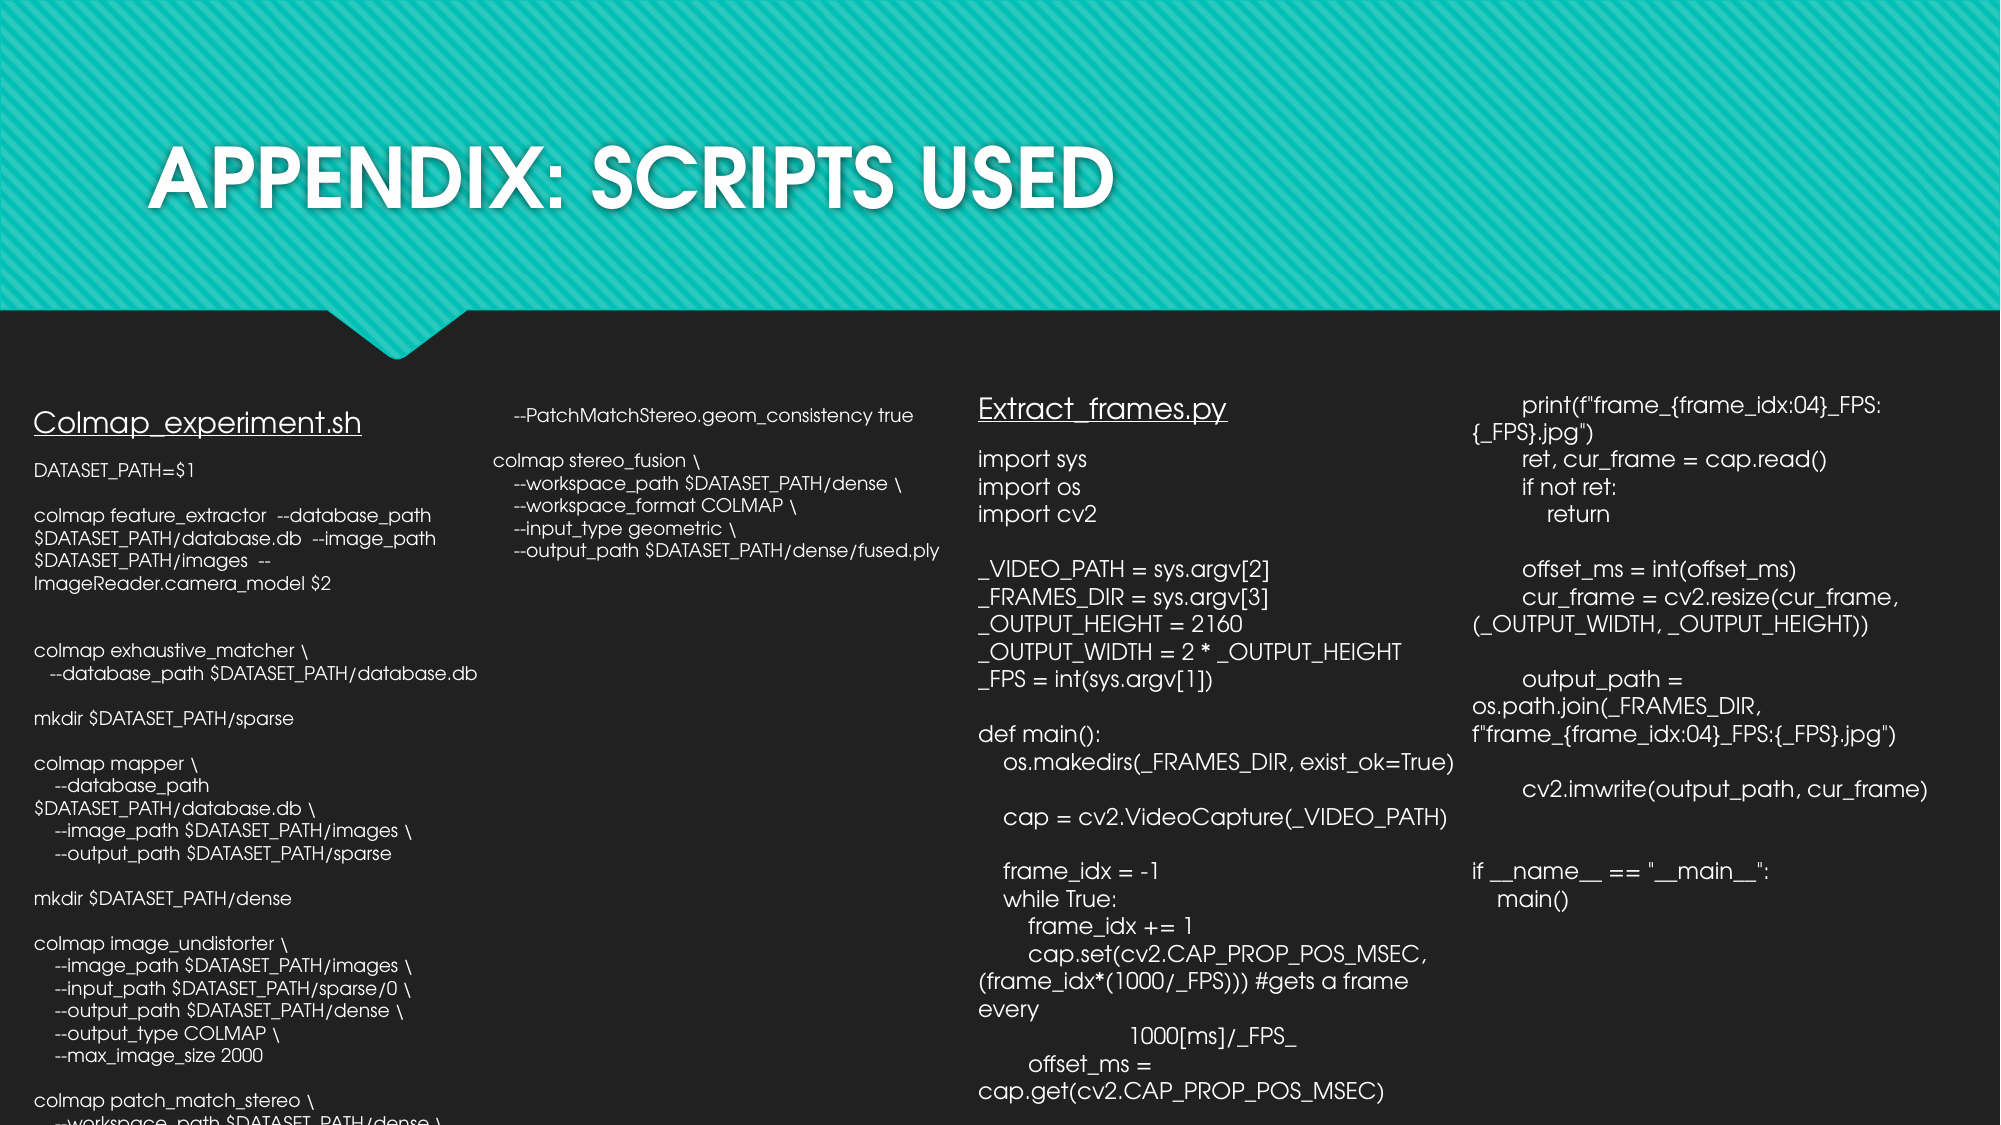

# APPENDIX: SCRIPTS USED
Extract_frames.py

import sys
import os
import cv2

_VIDEO_PATH = sys.argv[2]
_FRAMES_DIR = sys.argv[3]
_OUTPUT_HEIGHT = 2160
_OUTPUT_WIDTH = 2 * _OUTPUT_HEIGHT
_FPS = int(sys.argv[1])

def main():
    os.makedirs(_FRAMES_DIR, exist_ok=True)

    cap = cv2.VideoCapture(_VIDEO_PATH)

    frame_idx = -1
    while True:
        frame_idx += 1
        cap.set(cv2.CAP_PROP_POS_MSEC,(frame_idx*(1000/_FPS))) #gets a frame every 				1000[ms]/_FPS_
        offset_ms = cap.get(cv2.CAP_PROP_POS_MSEC)
        print(f"frame_{frame_idx:04}_FPS:{_FPS}.jpg")
        ret, cur_frame = cap.read()
        if not ret:
            return

        offset_ms = int(offset_ms)
        cur_frame = cv2.resize(cur_frame, (_OUTPUT_WIDTH, _OUTPUT_HEIGHT))

        output_path = os.path.join(_FRAMES_DIR, f"frame_{frame_idx:04}_FPS:{_FPS}.jpg")

        cv2.imwrite(output_path, cur_frame)

if __name__ == "__main__":
    main()

Colmap_experiment.sh

DATASET_PATH=$1

colmap feature_extractor  --database_path $DATASET_PATH/database.db  --image_path $DATASET_PATH/images  --ImageReader.camera_model $2

colmap exhaustive_matcher \
   --database_path $DATASET_PATH/database.db

mkdir $DATASET_PATH/sparse

colmap mapper \
    --database_path $DATASET_PATH/database.db \
    --image_path $DATASET_PATH/images \
    --output_path $DATASET_PATH/sparse

mkdir $DATASET_PATH/dense

colmap image_undistorter \
    --image_path $DATASET_PATH/images \
    --input_path $DATASET_PATH/sparse/0 \
    --output_path $DATASET_PATH/dense \
    --output_type COLMAP \
    --max_image_size 2000

colmap patch_match_stereo \
    --workspace_path $DATASET_PATH/dense \
    --workspace_format COLMAP \
    --PatchMatchStereo.geom_consistency true

colmap stereo_fusion \
    --workspace_path $DATASET_PATH/dense \
    --workspace_format COLMAP \
    --input_type geometric \
    --output_path $DATASET_PATH/dense/fused.ply